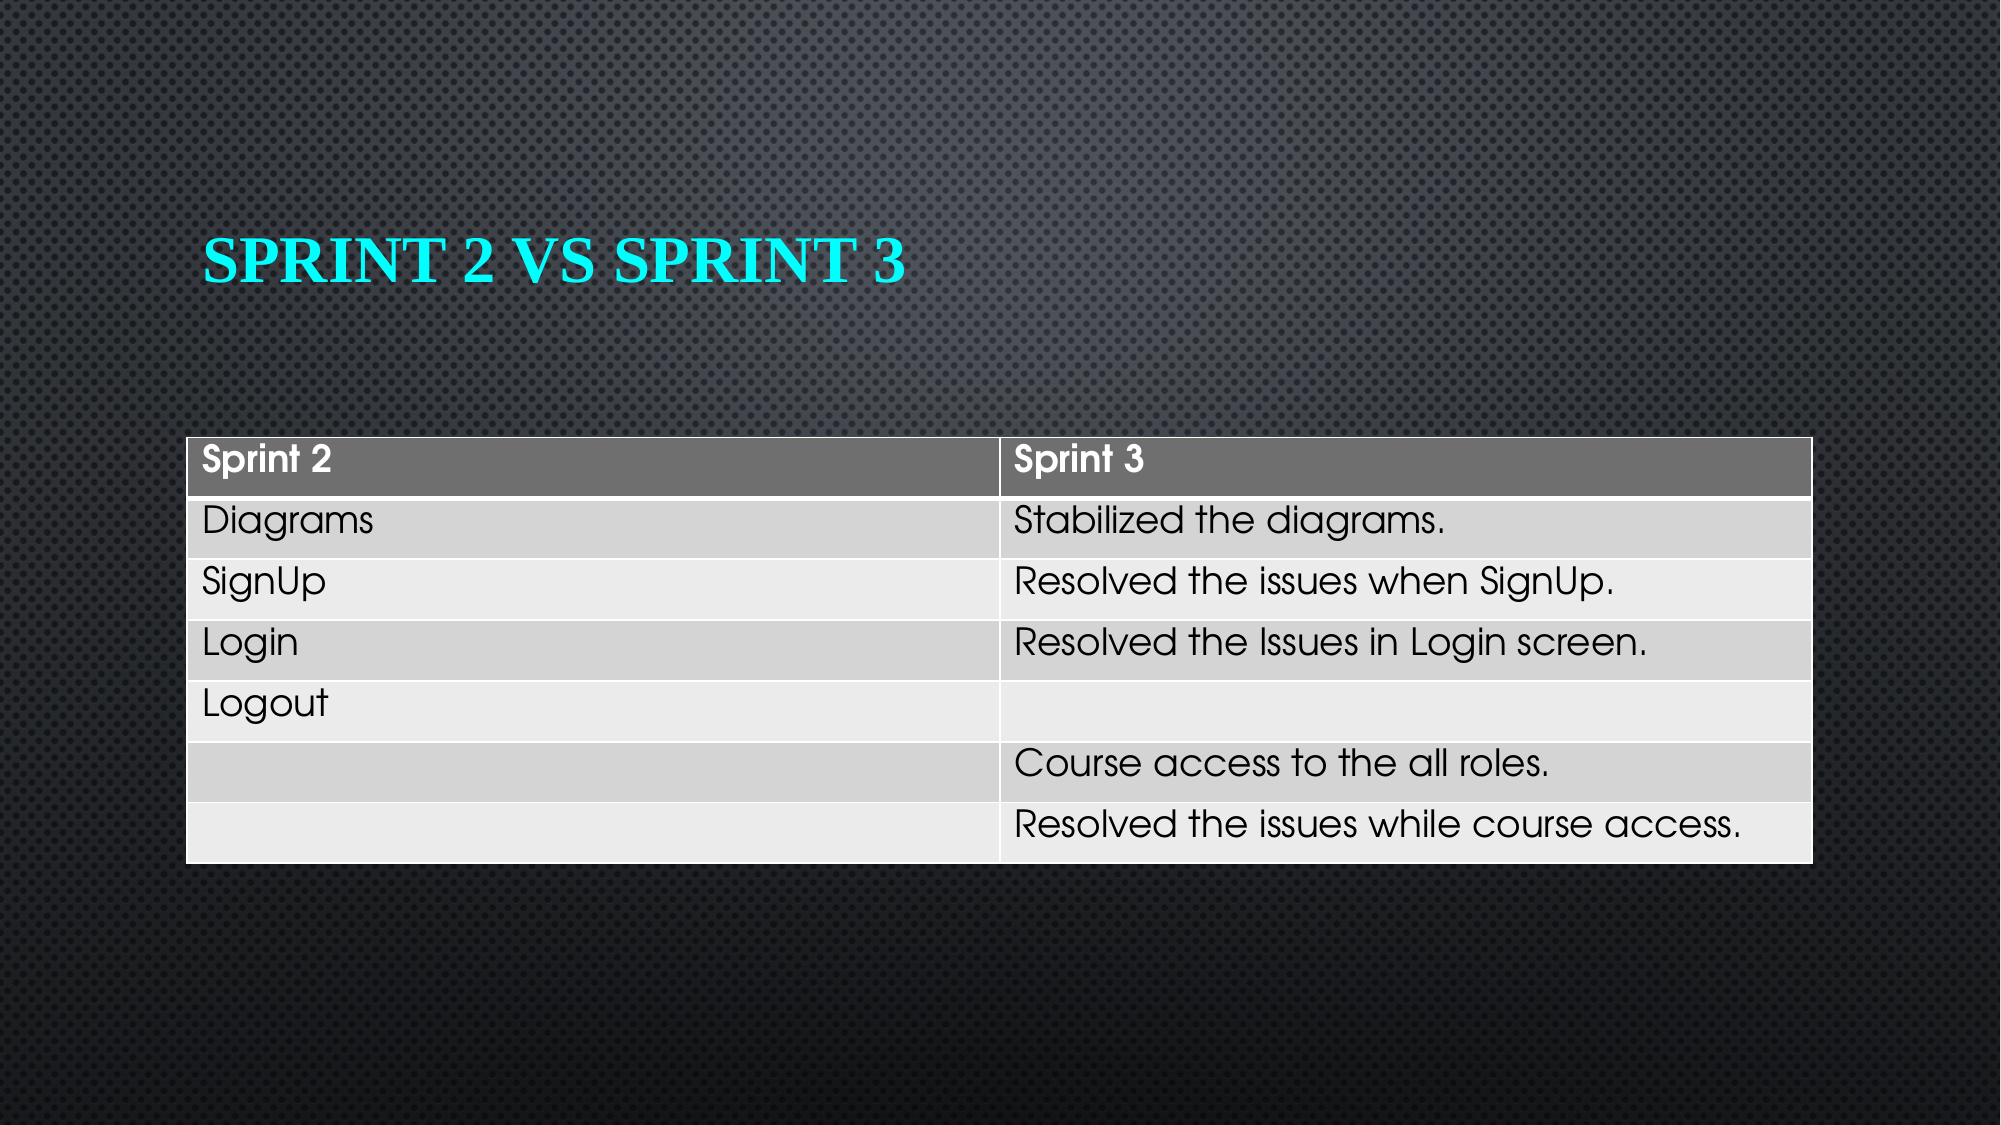

# Sprint 2 vs sprint 3
| Sprint 2 | Sprint 3 |
| --- | --- |
| Diagrams | Stabilized the diagrams. |
| SignUp | Resolved the issues when SignUp. |
| Login | Resolved the Issues in Login screen. |
| Logout |  |
|  | Course access to the all roles. |
|  | Resolved the issues while course access. |